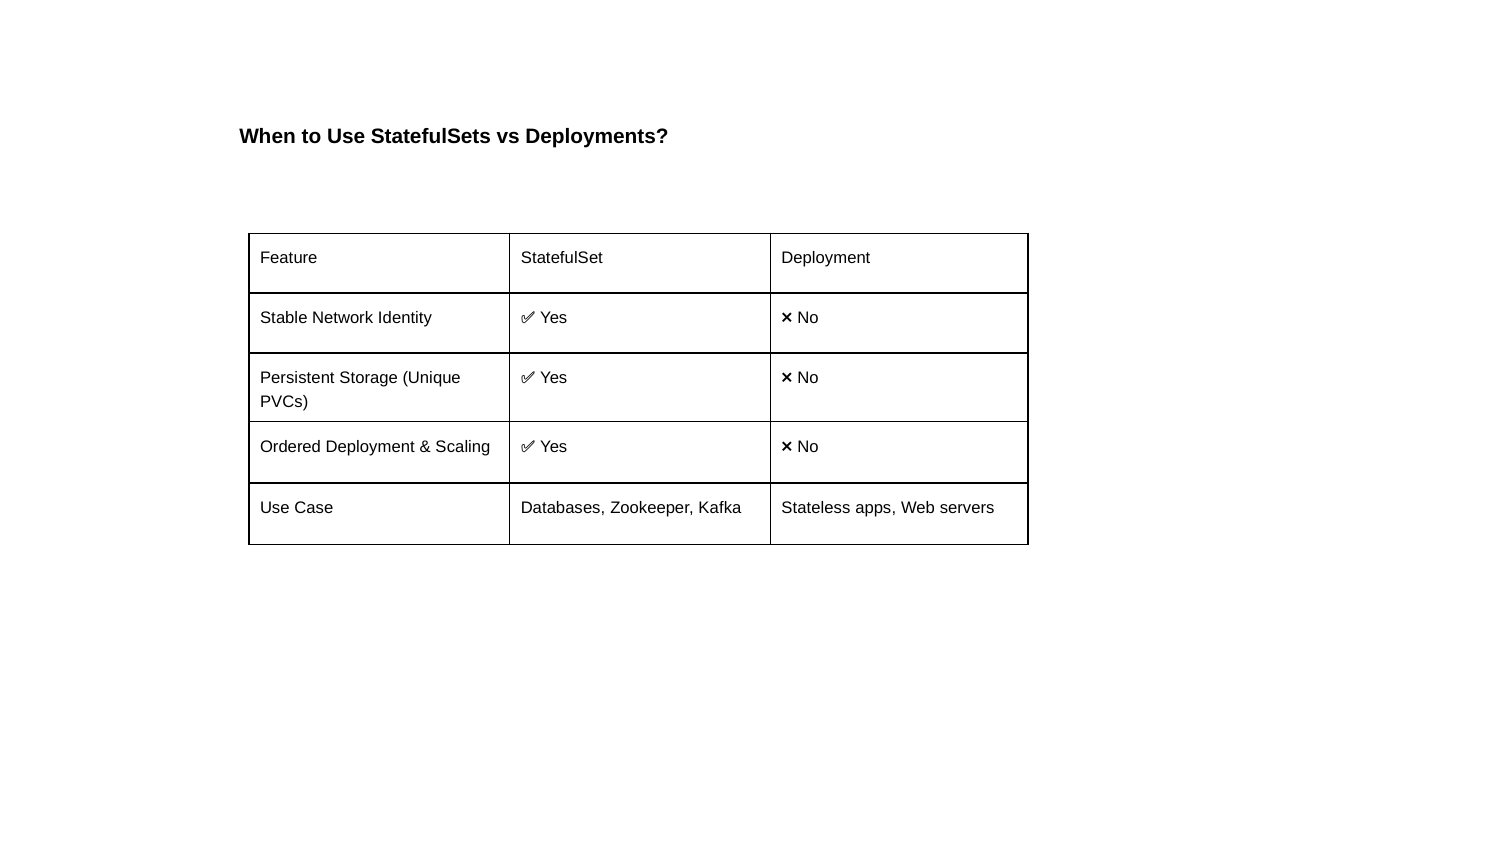

When to Use StatefulSets vs Deployments?
| Feature | StatefulSet | Deployment |
| --- | --- | --- |
| Stable Network Identity | ✅ Yes | ❌ No |
| Persistent Storage (Unique PVCs) | ✅ Yes | ❌ No |
| Ordered Deployment & Scaling | ✅ Yes | ❌ No |
| Use Case | Databases, Zookeeper, Kafka | Stateless apps, Web servers |